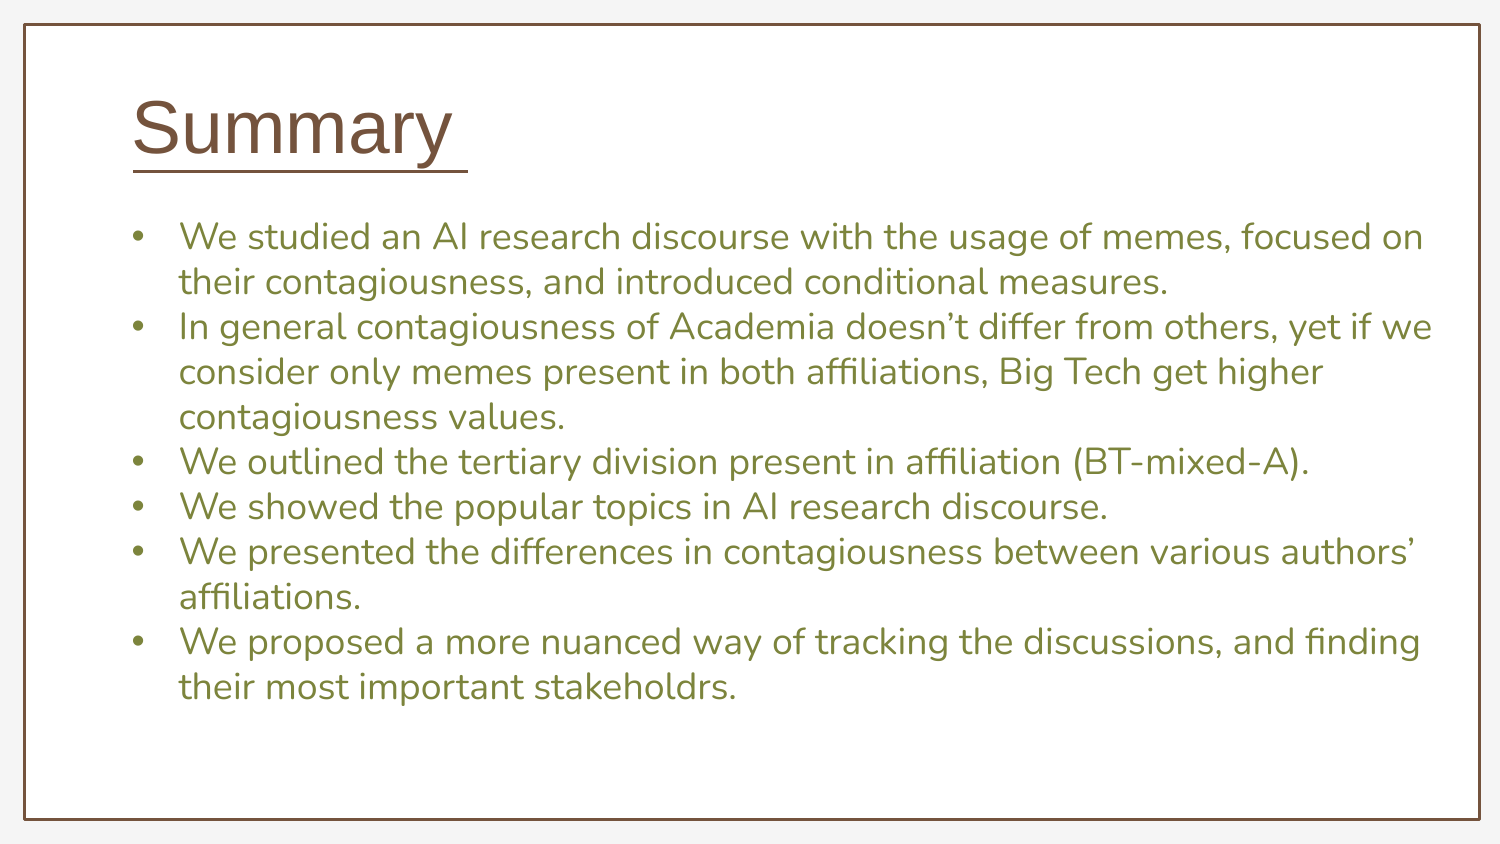

Summary
We studied an AI research discourse with the usage of memes, focused on their contagiousness, and introduced conditional measures.
In general contagiousness of Academia doesn’t differ from others, yet if we consider only memes present in both affiliations, Big Tech get higher contagiousness values.
We outlined the tertiary division present in affiliation (BT-mixed-A).
We showed the popular topics in AI research discourse.
We presented the differences in contagiousness between various authors’ affiliations.
We proposed a more nuanced way of tracking the discussions, and finding their most important stakeholdrs.